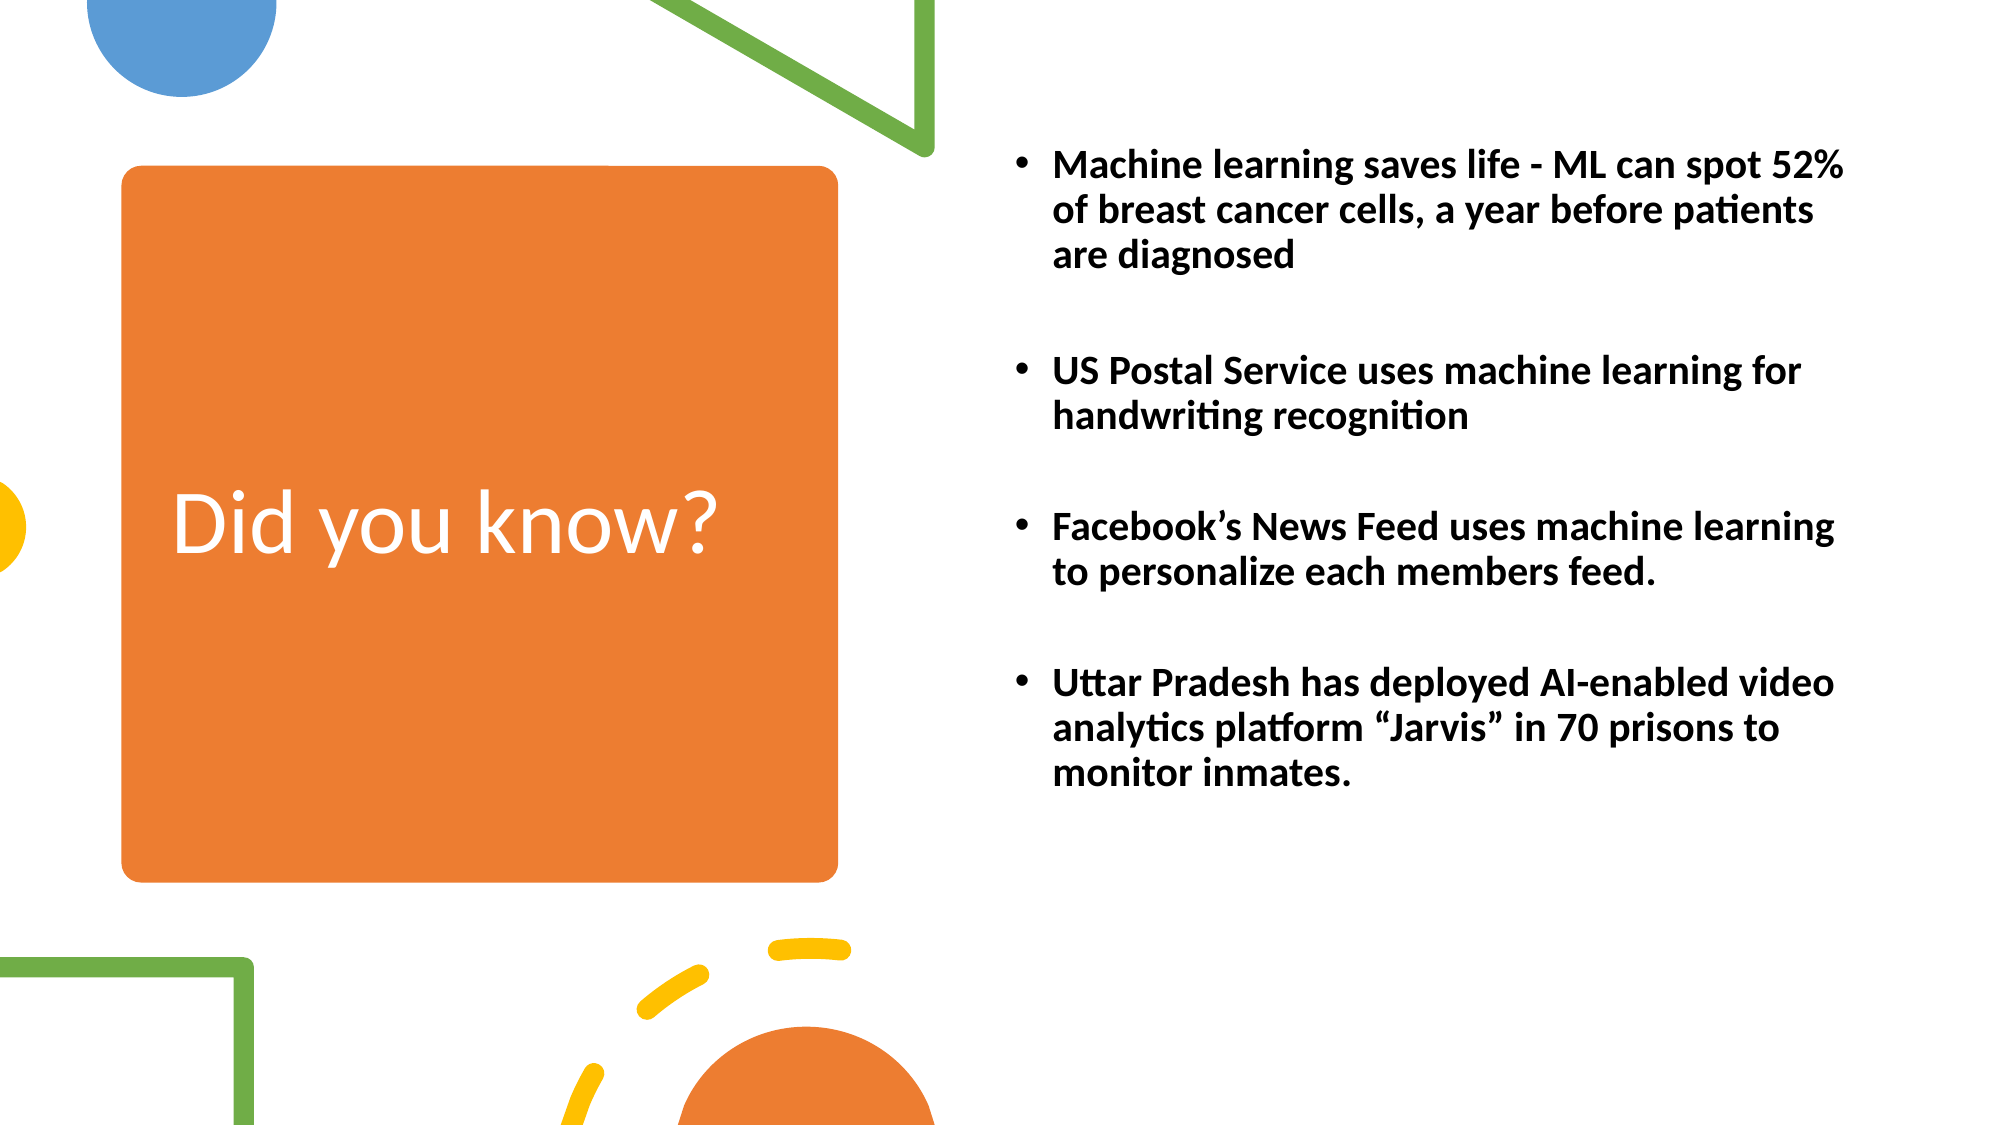

Machine learning saves life - ML can spot 52% of breast cancer cells, a year before patients are diagnosed
US Postal Service uses machine learning for handwriting recognition
Facebook’s News Feed uses machine learning to personalize each members feed.
Uttar Pradesh has deployed AI-enabled video analytics platform “Jarvis” in 70 prisons to monitor inmates.

# Did you know?